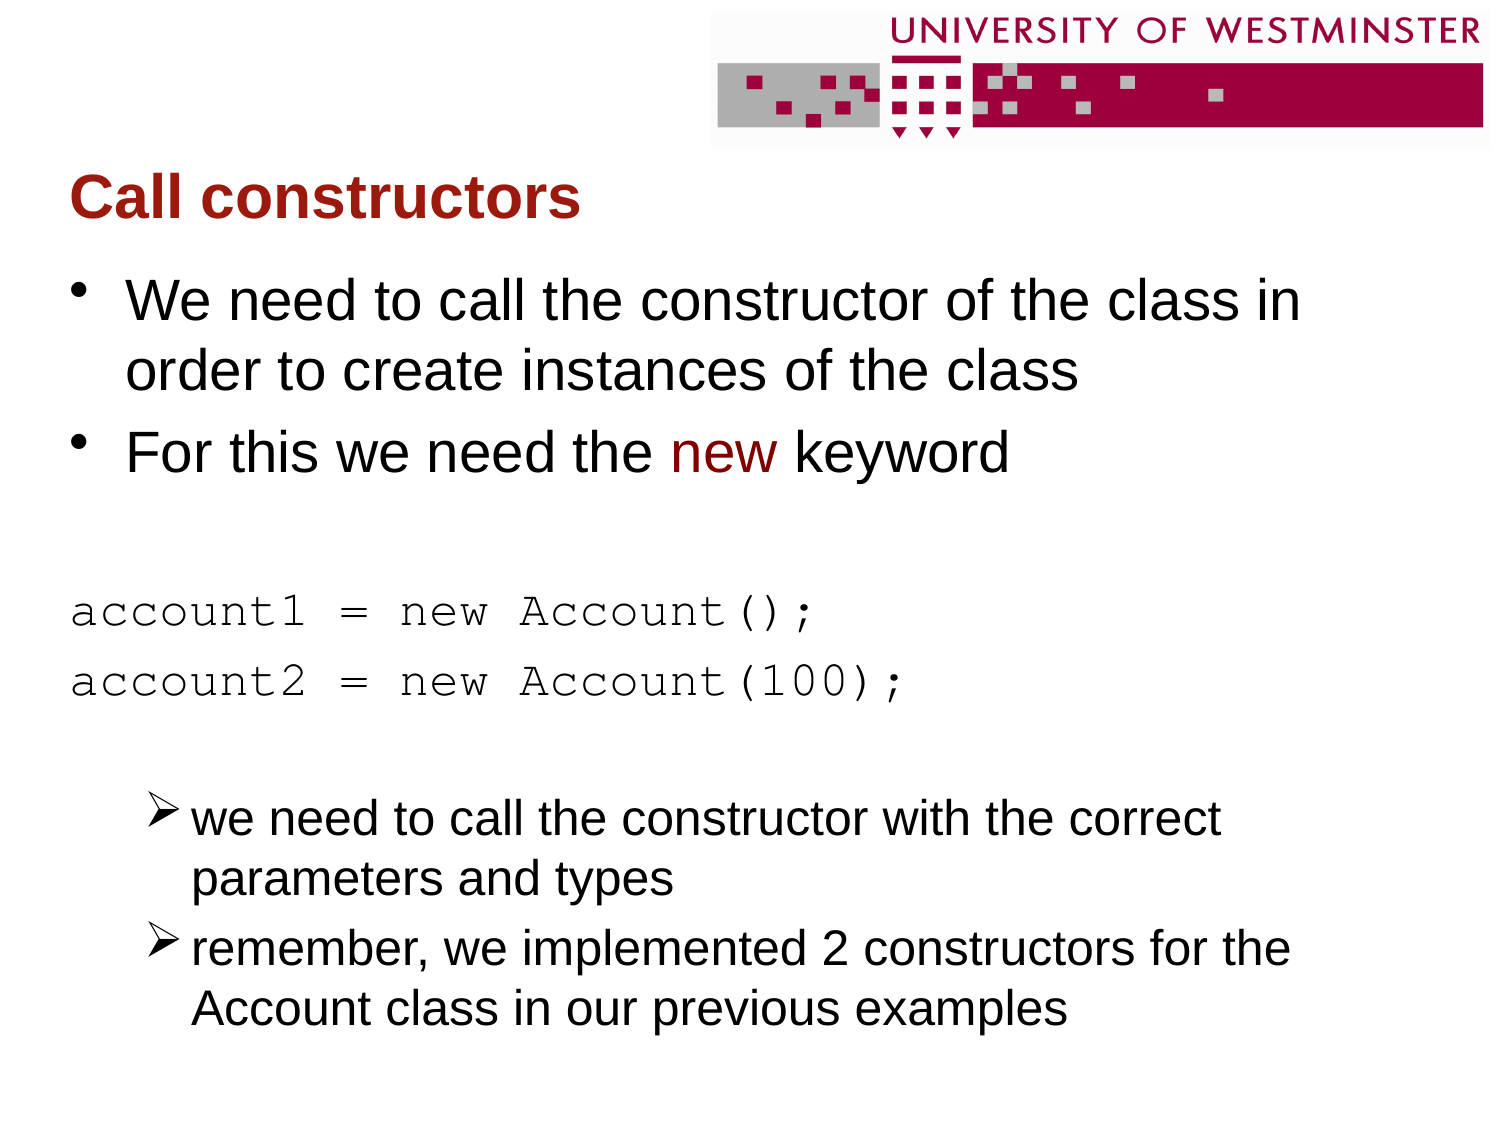

# Call constructors
We need to call the constructor of the class in order to create instances of the class
For this we need the new keyword

account1 = new Account();
account2 = new Account(100);

we need to call the constructor with the correct parameters and types
remember, we implemented 2 constructors for the Account class in our previous examples